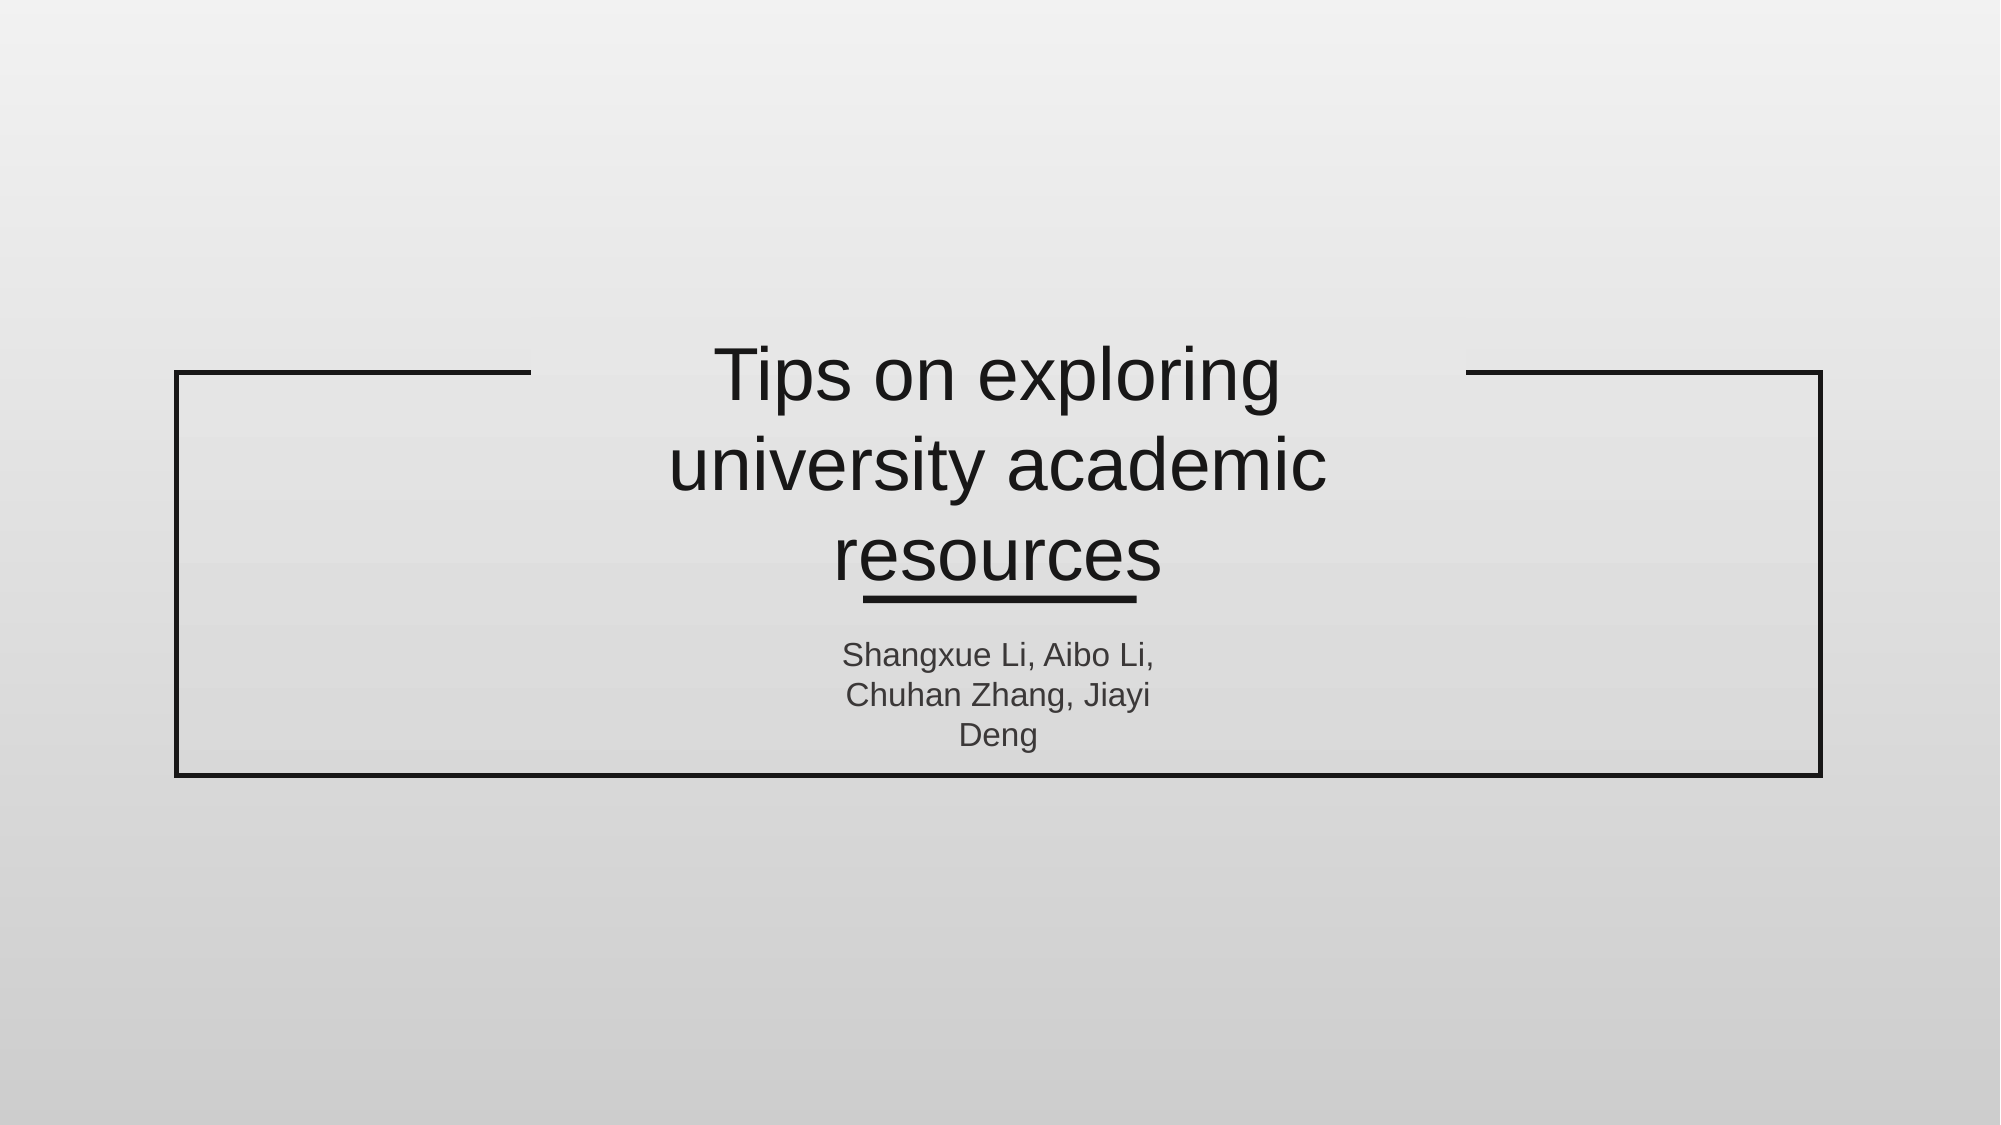

Tips on exploring university academic resources

Shangxue Li, Aibo Li, Chuhan Zhang, Jiayi Deng